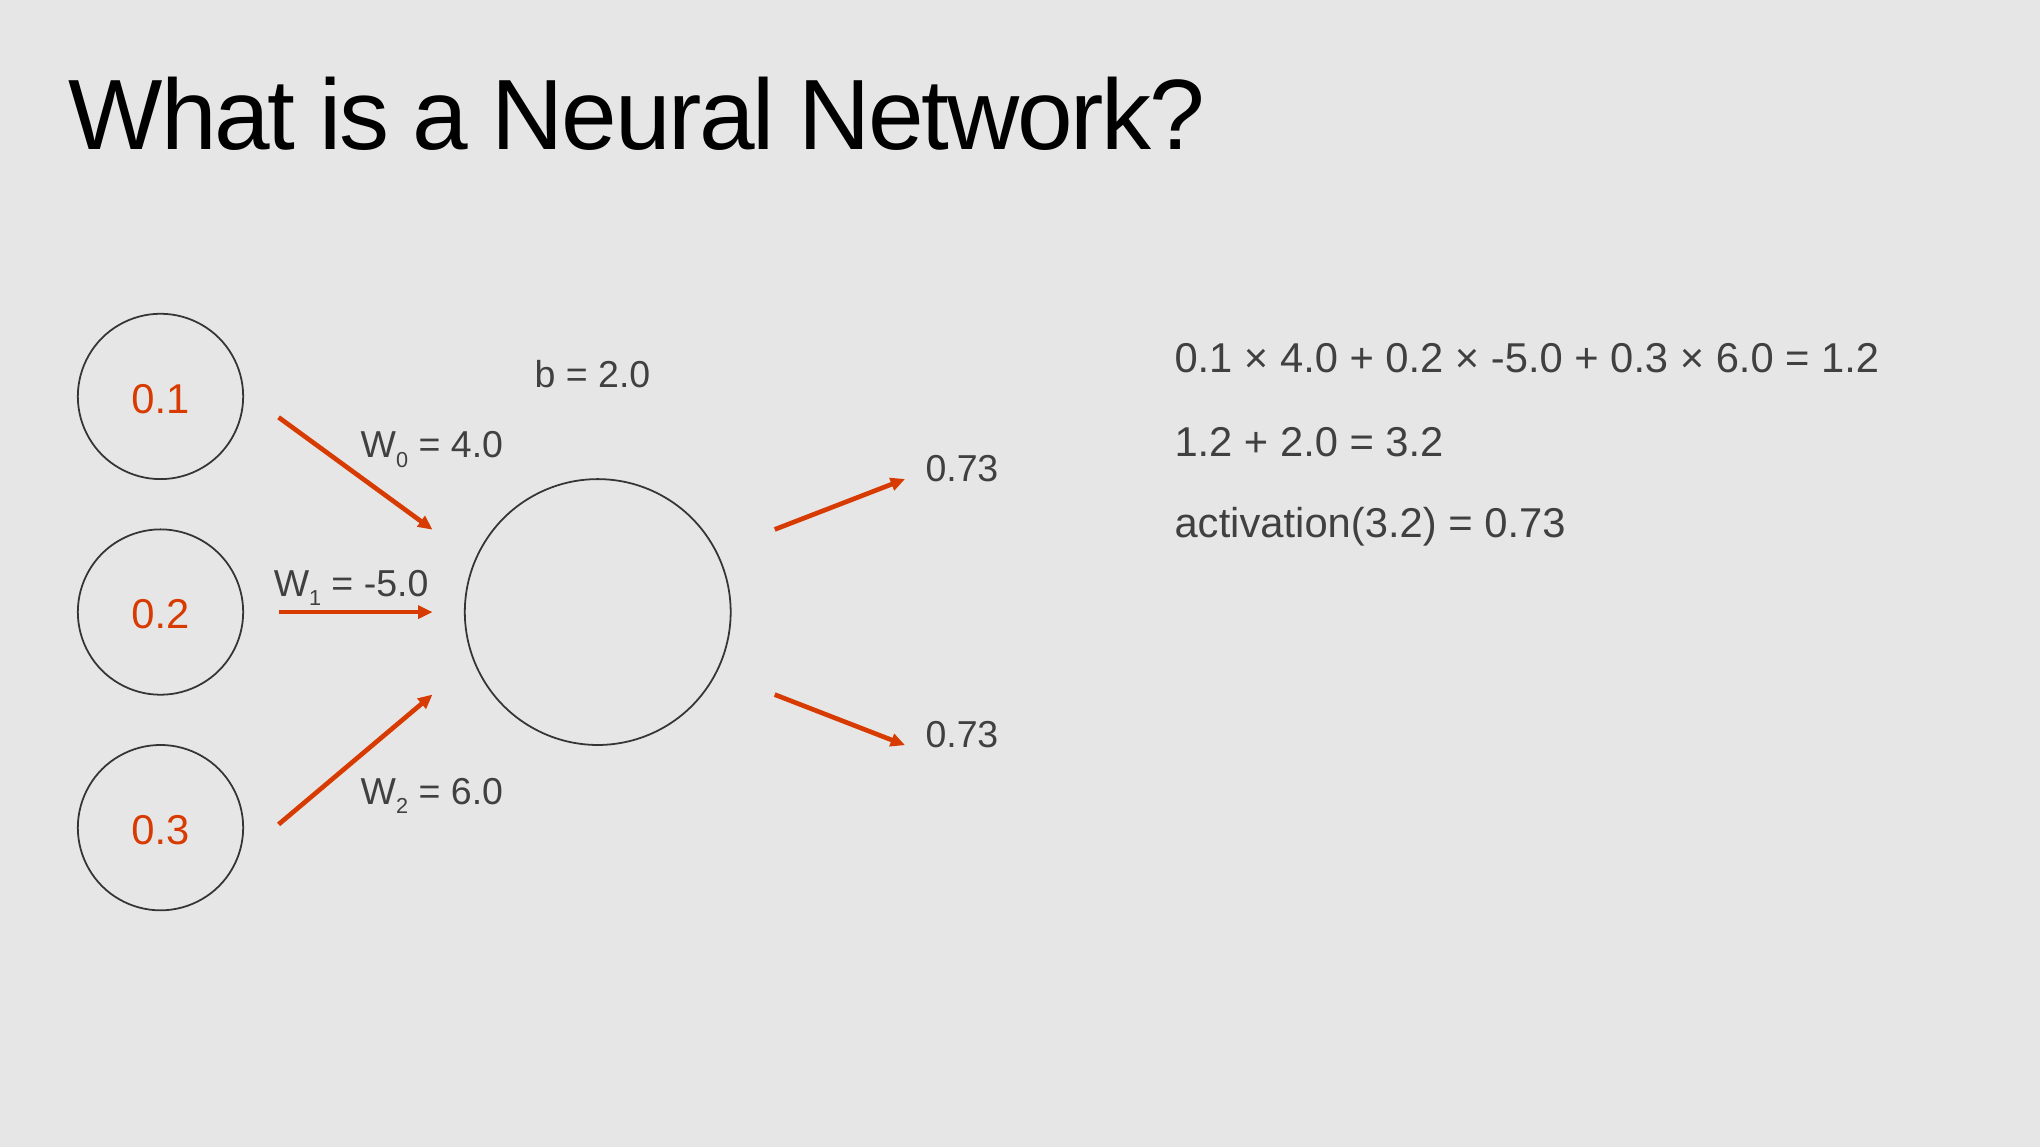

# What is a Neural Network?
0.1
0.2
0.3
0.1 × 4.0 + 0.2 × -5.0 + 0.3 × 6.0 = 1.2
b = 2.0
W0 = 4.0
W1 = -5.0
W2 = 6.0
1.2 + 2.0 = 3.2

0.73
0.73
activation(3.2) = 0.73